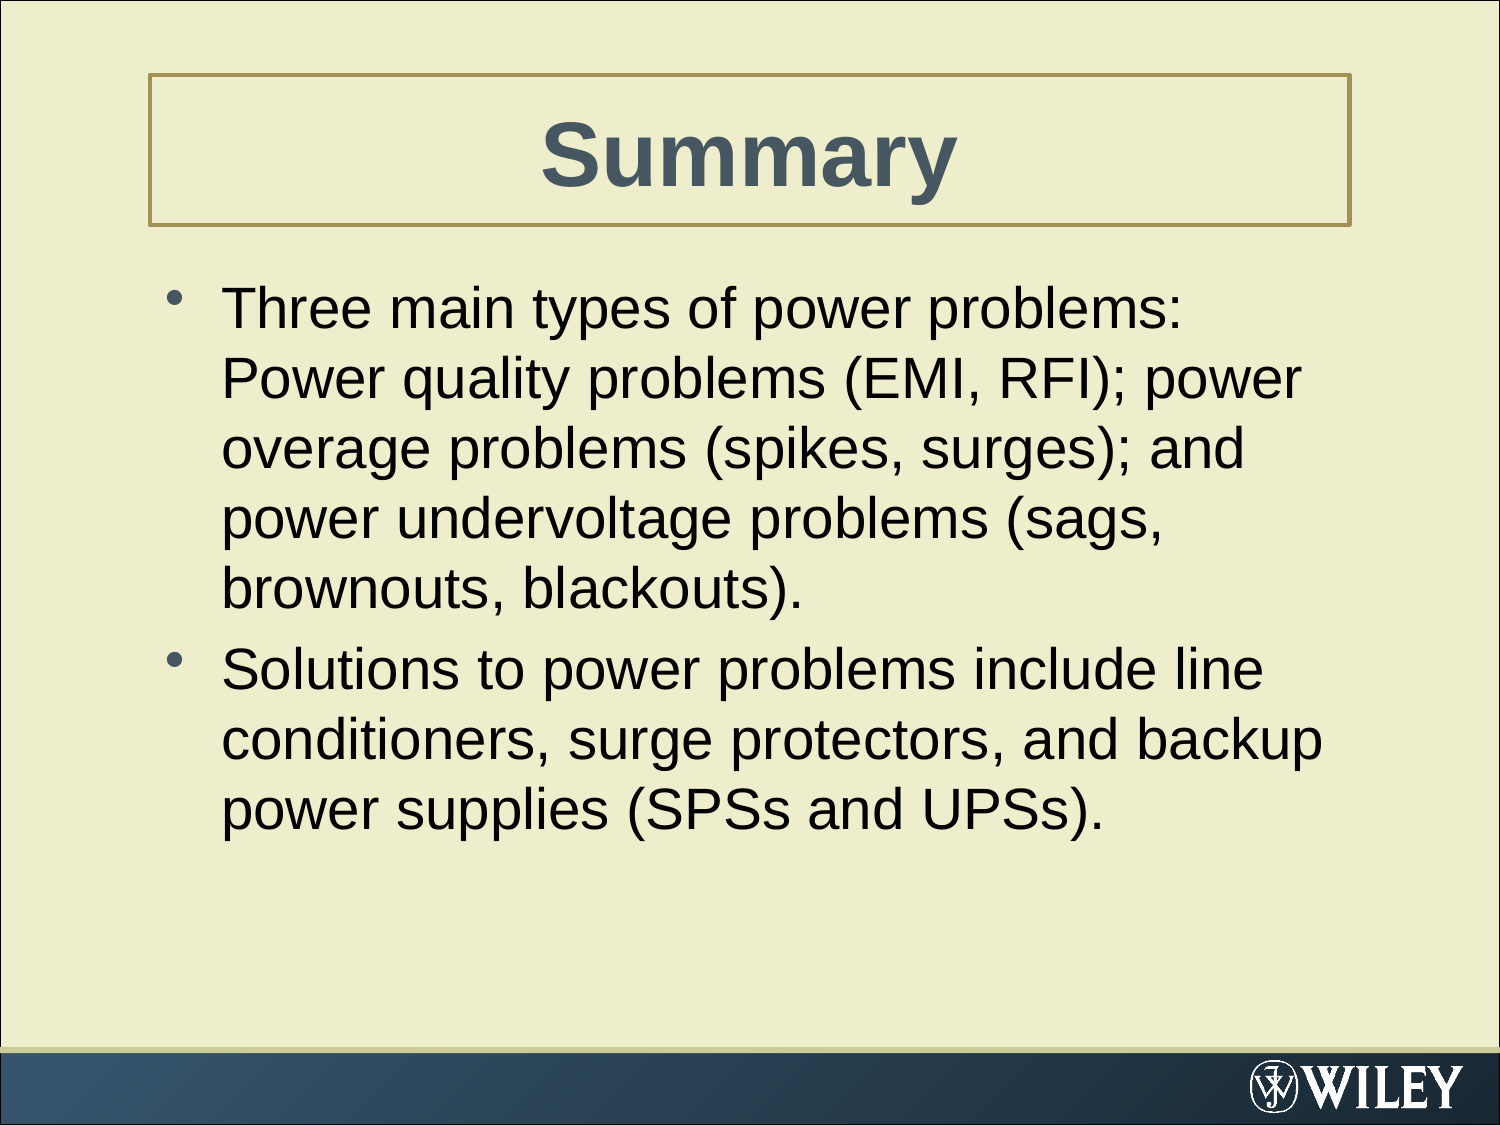

# Summary
Three main types of power problems: Power quality problems (EMI, RFI); power overage problems (spikes, surges); and power undervoltage problems (sags, brownouts, blackouts).
Solutions to power problems include line conditioners, surge protectors, and backup power supplies (SPSs and UPSs).